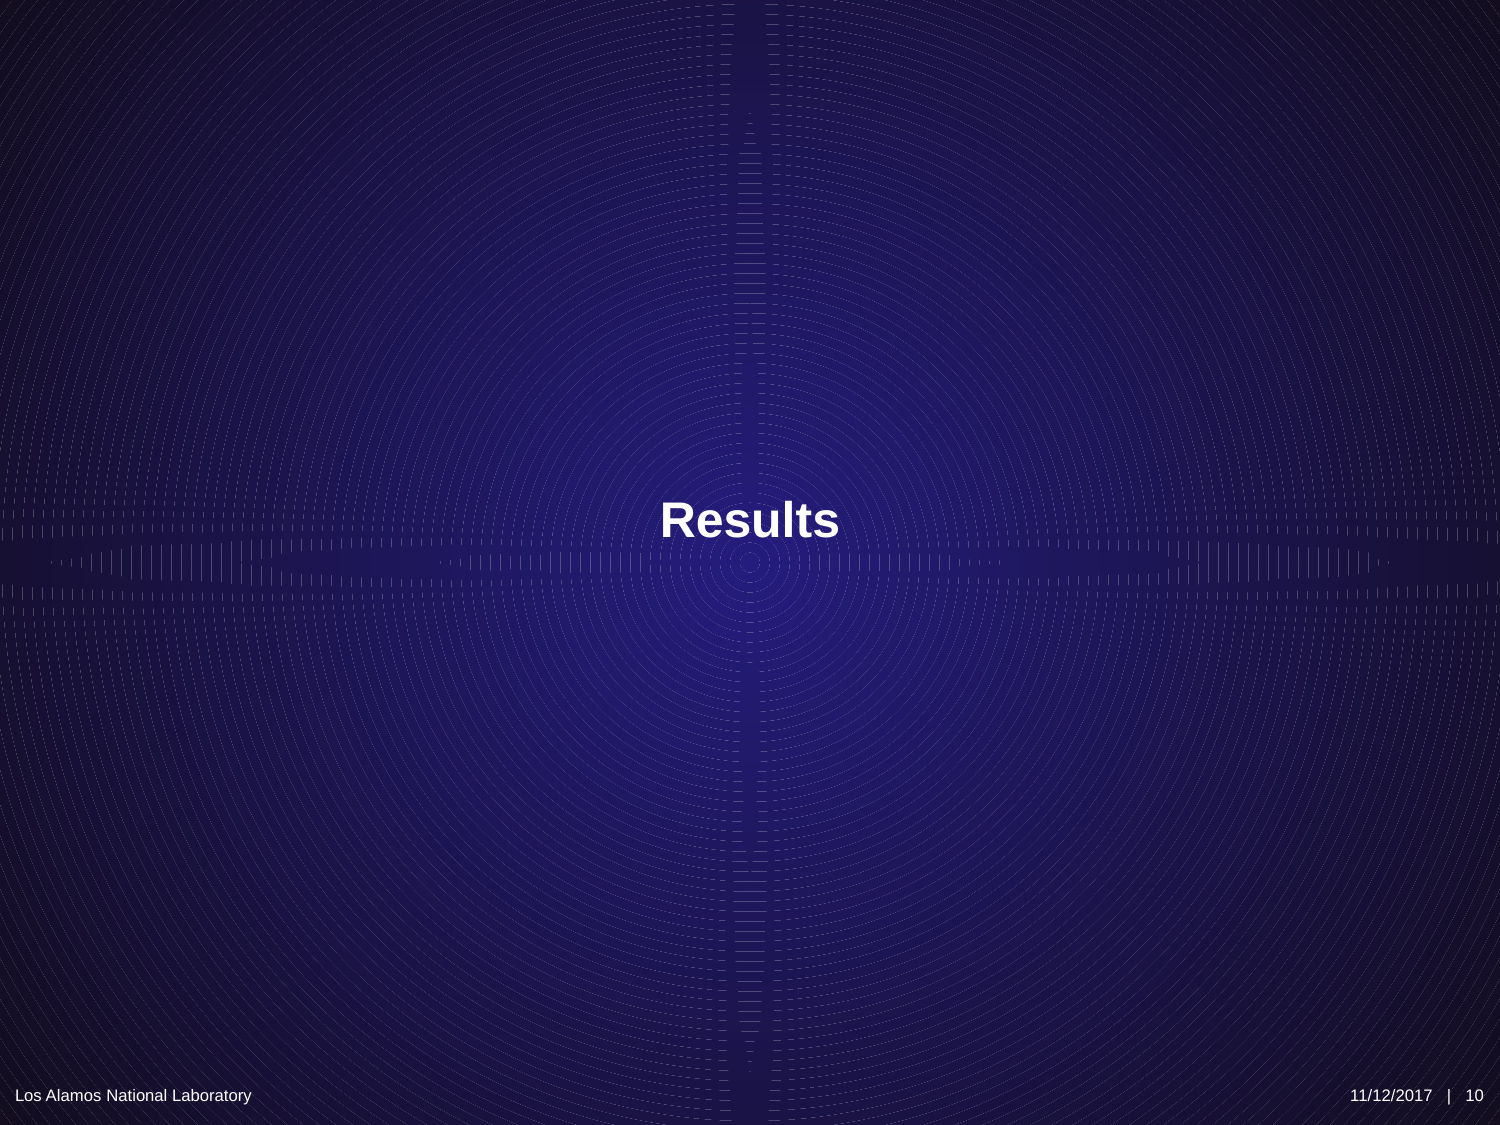

# Results
Los Alamos National Laboratory
11/12/2017   |   10